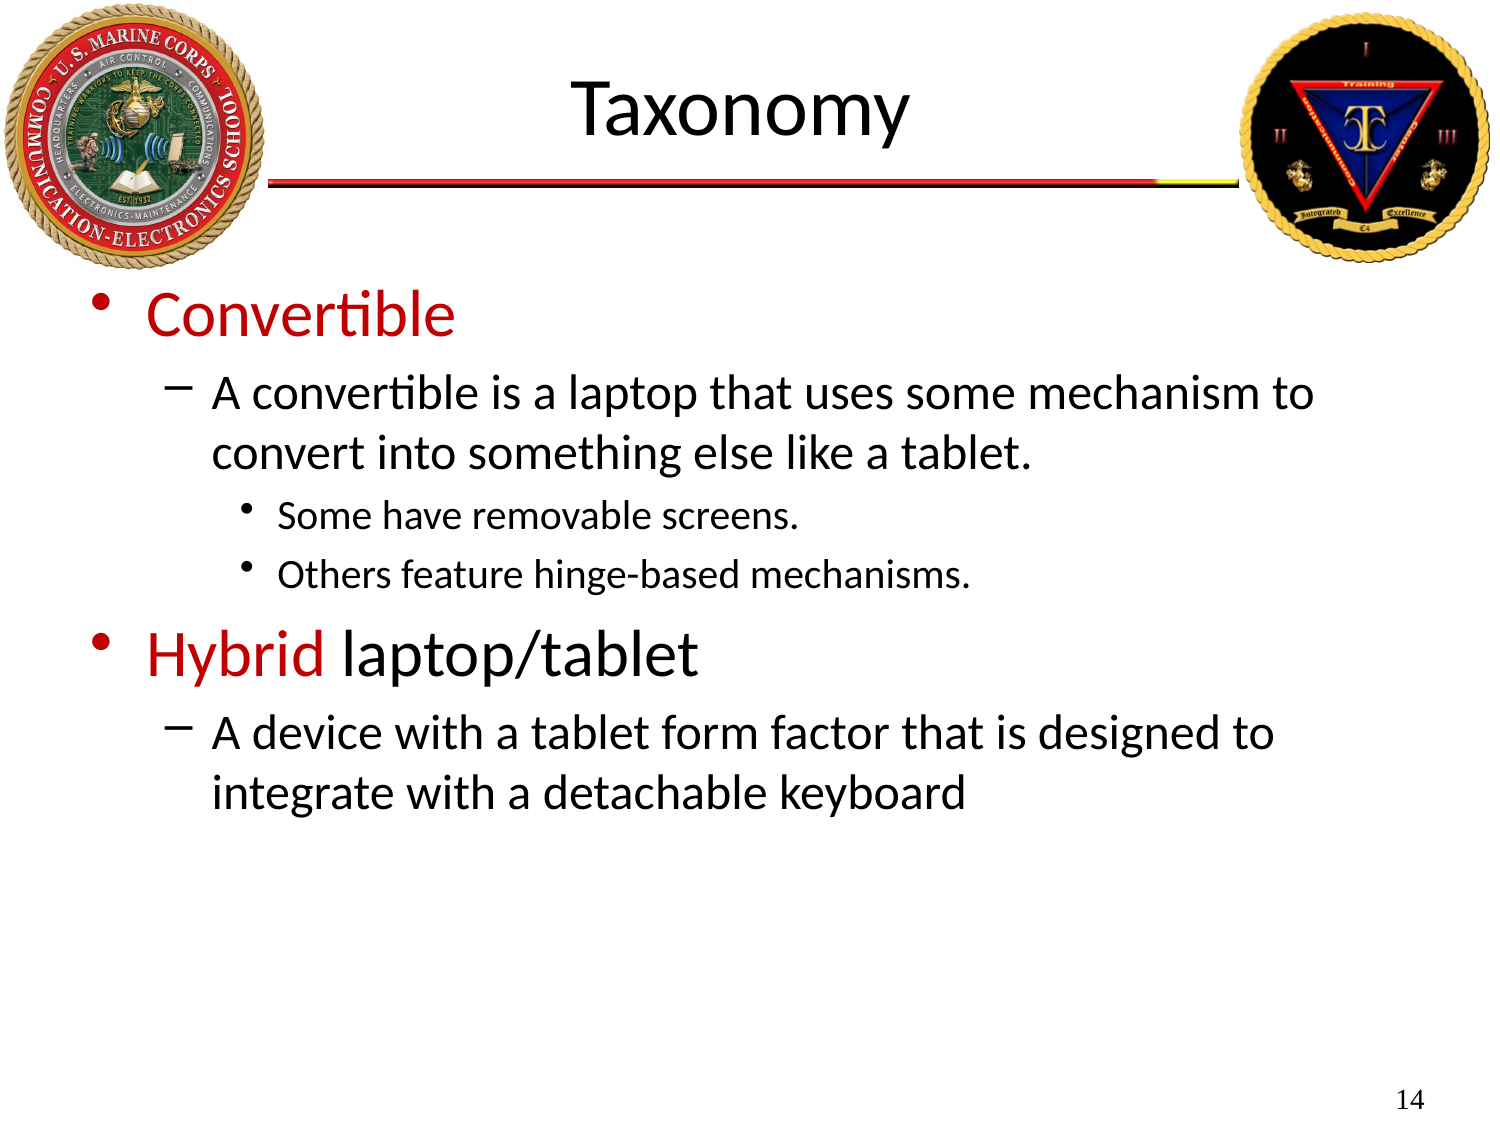

# Taxonomy
Convertible
A convertible is a laptop that uses some mechanism to convert into something else like a tablet.
Some have removable screens.
Others feature hinge-based mechanisms.
Hybrid laptop/tablet
A device with a tablet form factor that is designed to integrate with a detachable keyboard